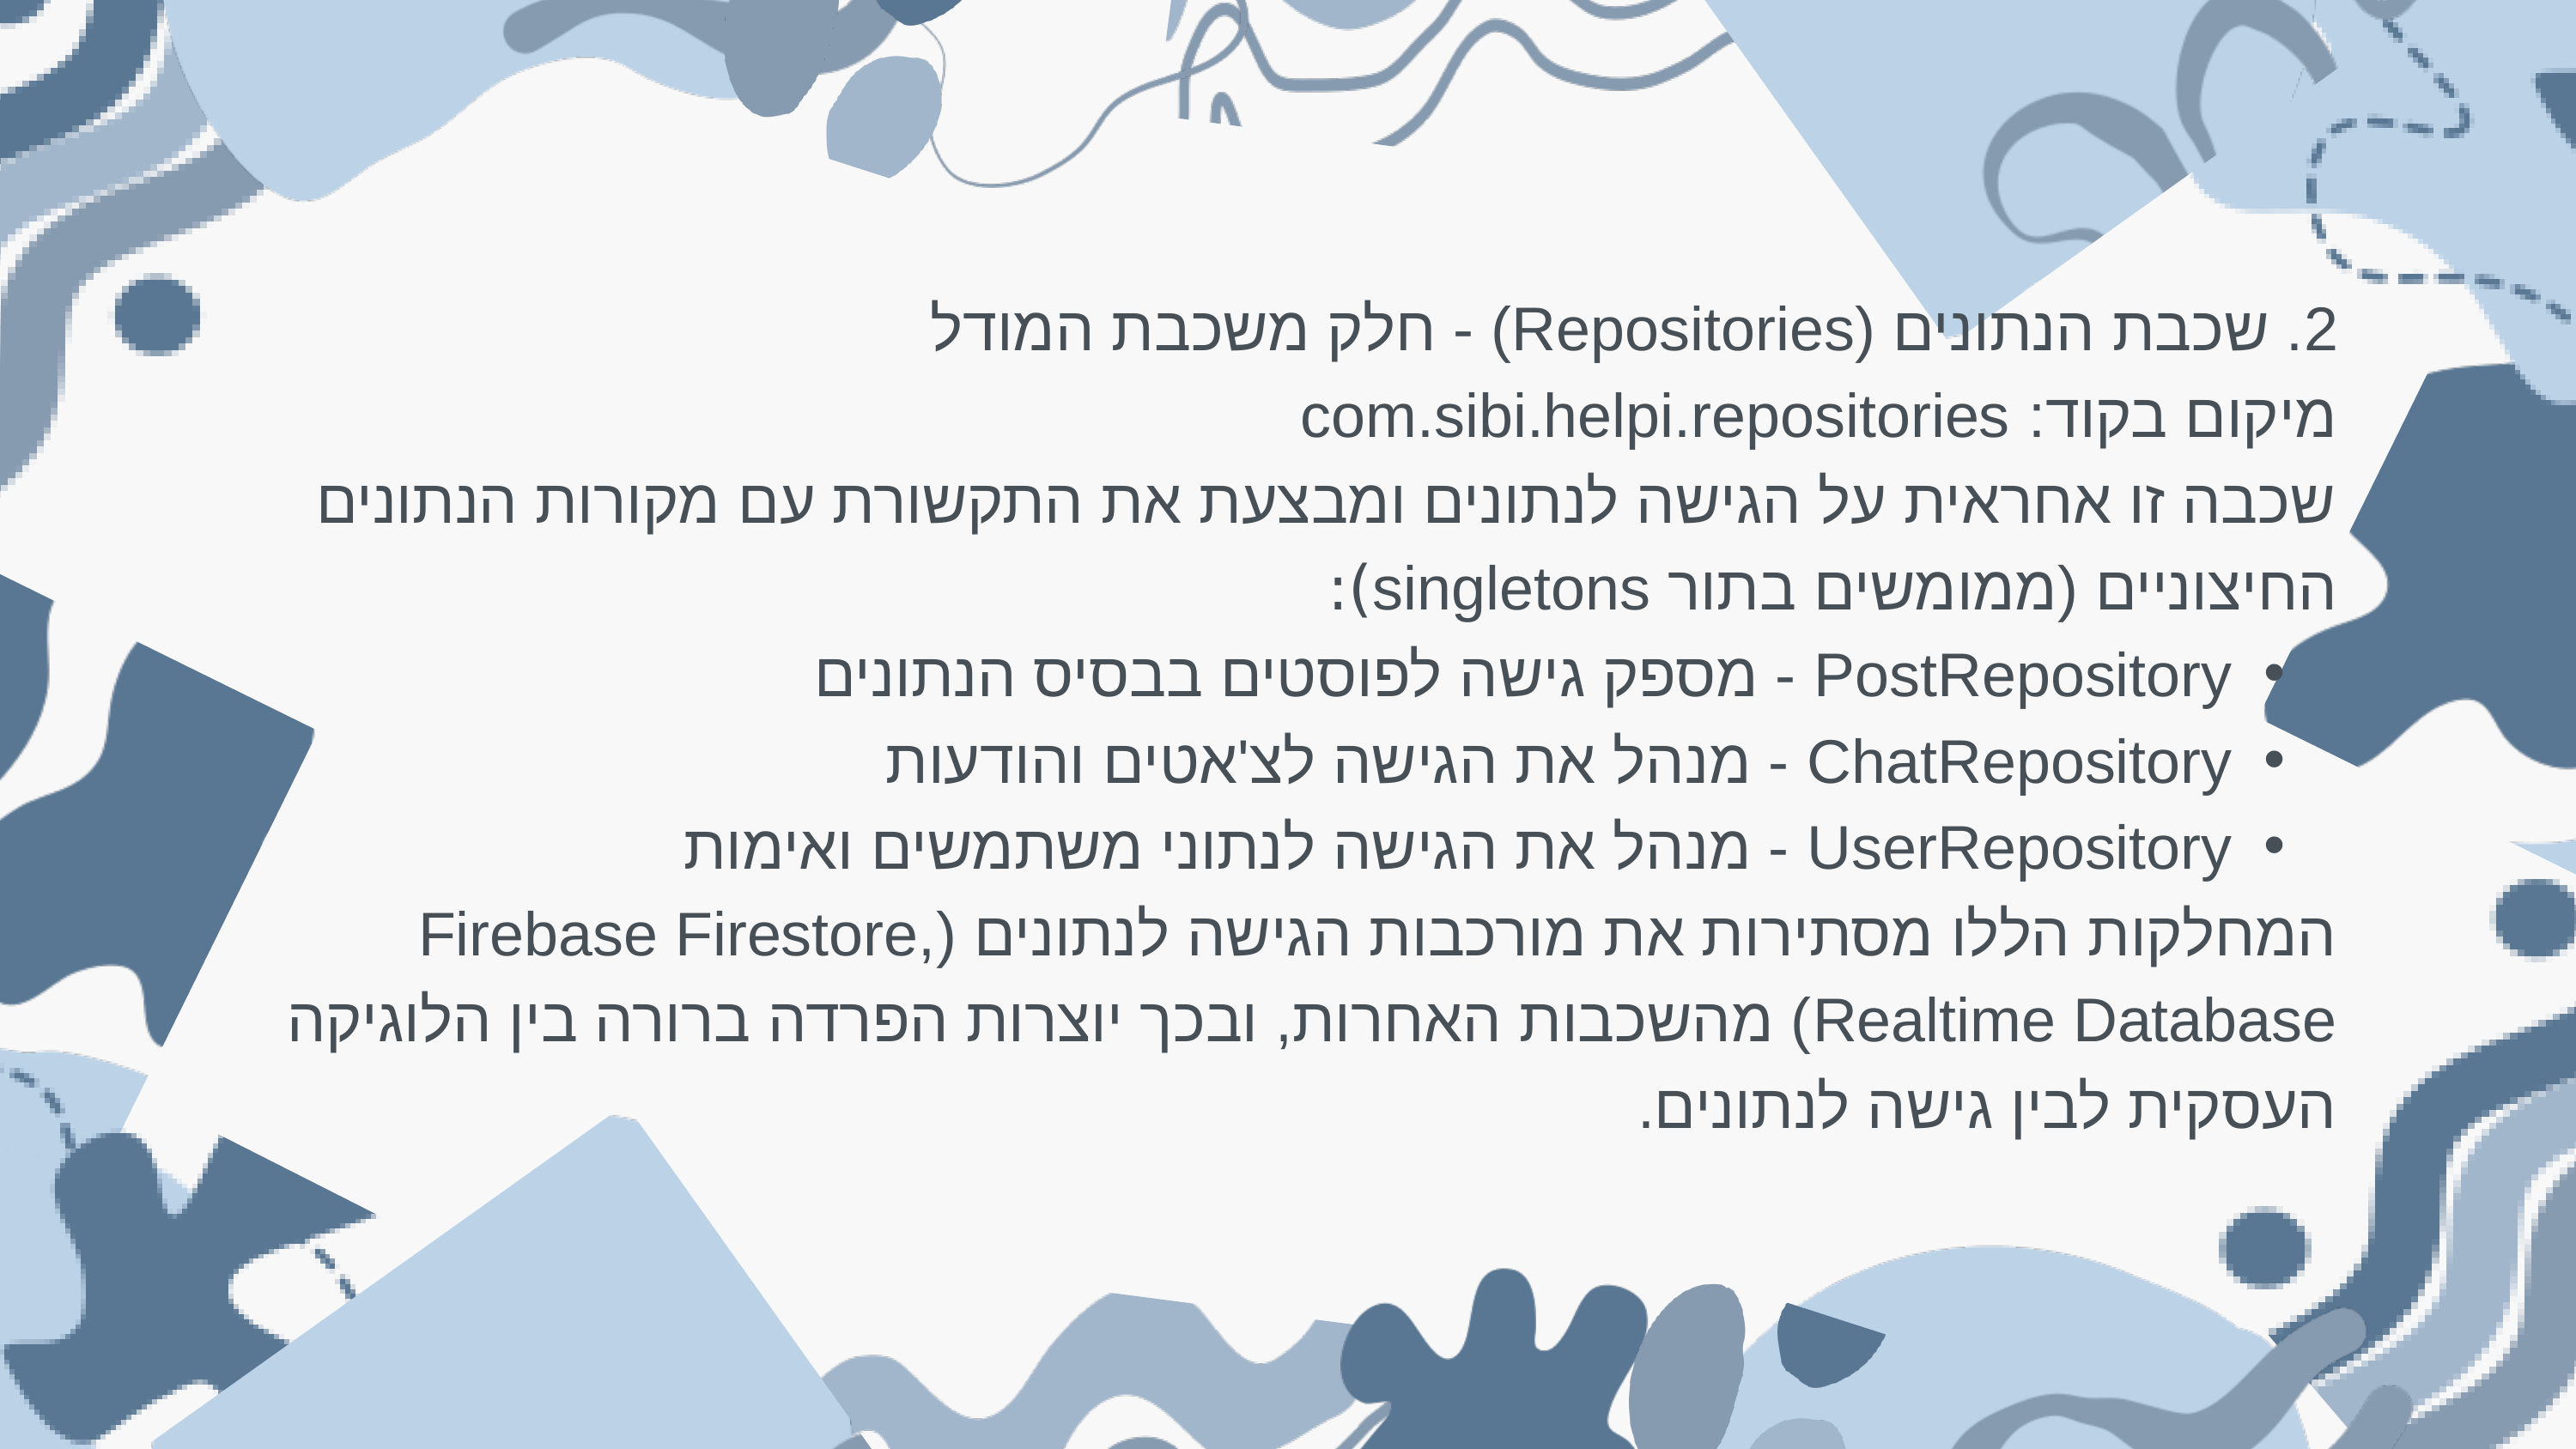

2. שכבת הנתונים (Repositories) - חלק משכבת המודל
מיקום בקוד: com.sibi.helpi.repositories
שכבה זו אחראית על הגישה לנתונים ומבצעת את התקשורת עם מקורות הנתונים החיצוניים (ממומשים בתור singletons):
PostRepository - מספק גישה לפוסטים בבסיס הנתונים
ChatRepository - מנהל את הגישה לצ'אטים והודעות
UserRepository - מנהל את הגישה לנתוני משתמשים ואימות
המחלקות הללו מסתירות את מורכבות הגישה לנתונים (Firebase Firestore, Realtime Database) מהשכבות האחרות, ובכך יוצרות הפרדה ברורה בין הלוגיקה העסקית לבין גישה לנתונים.